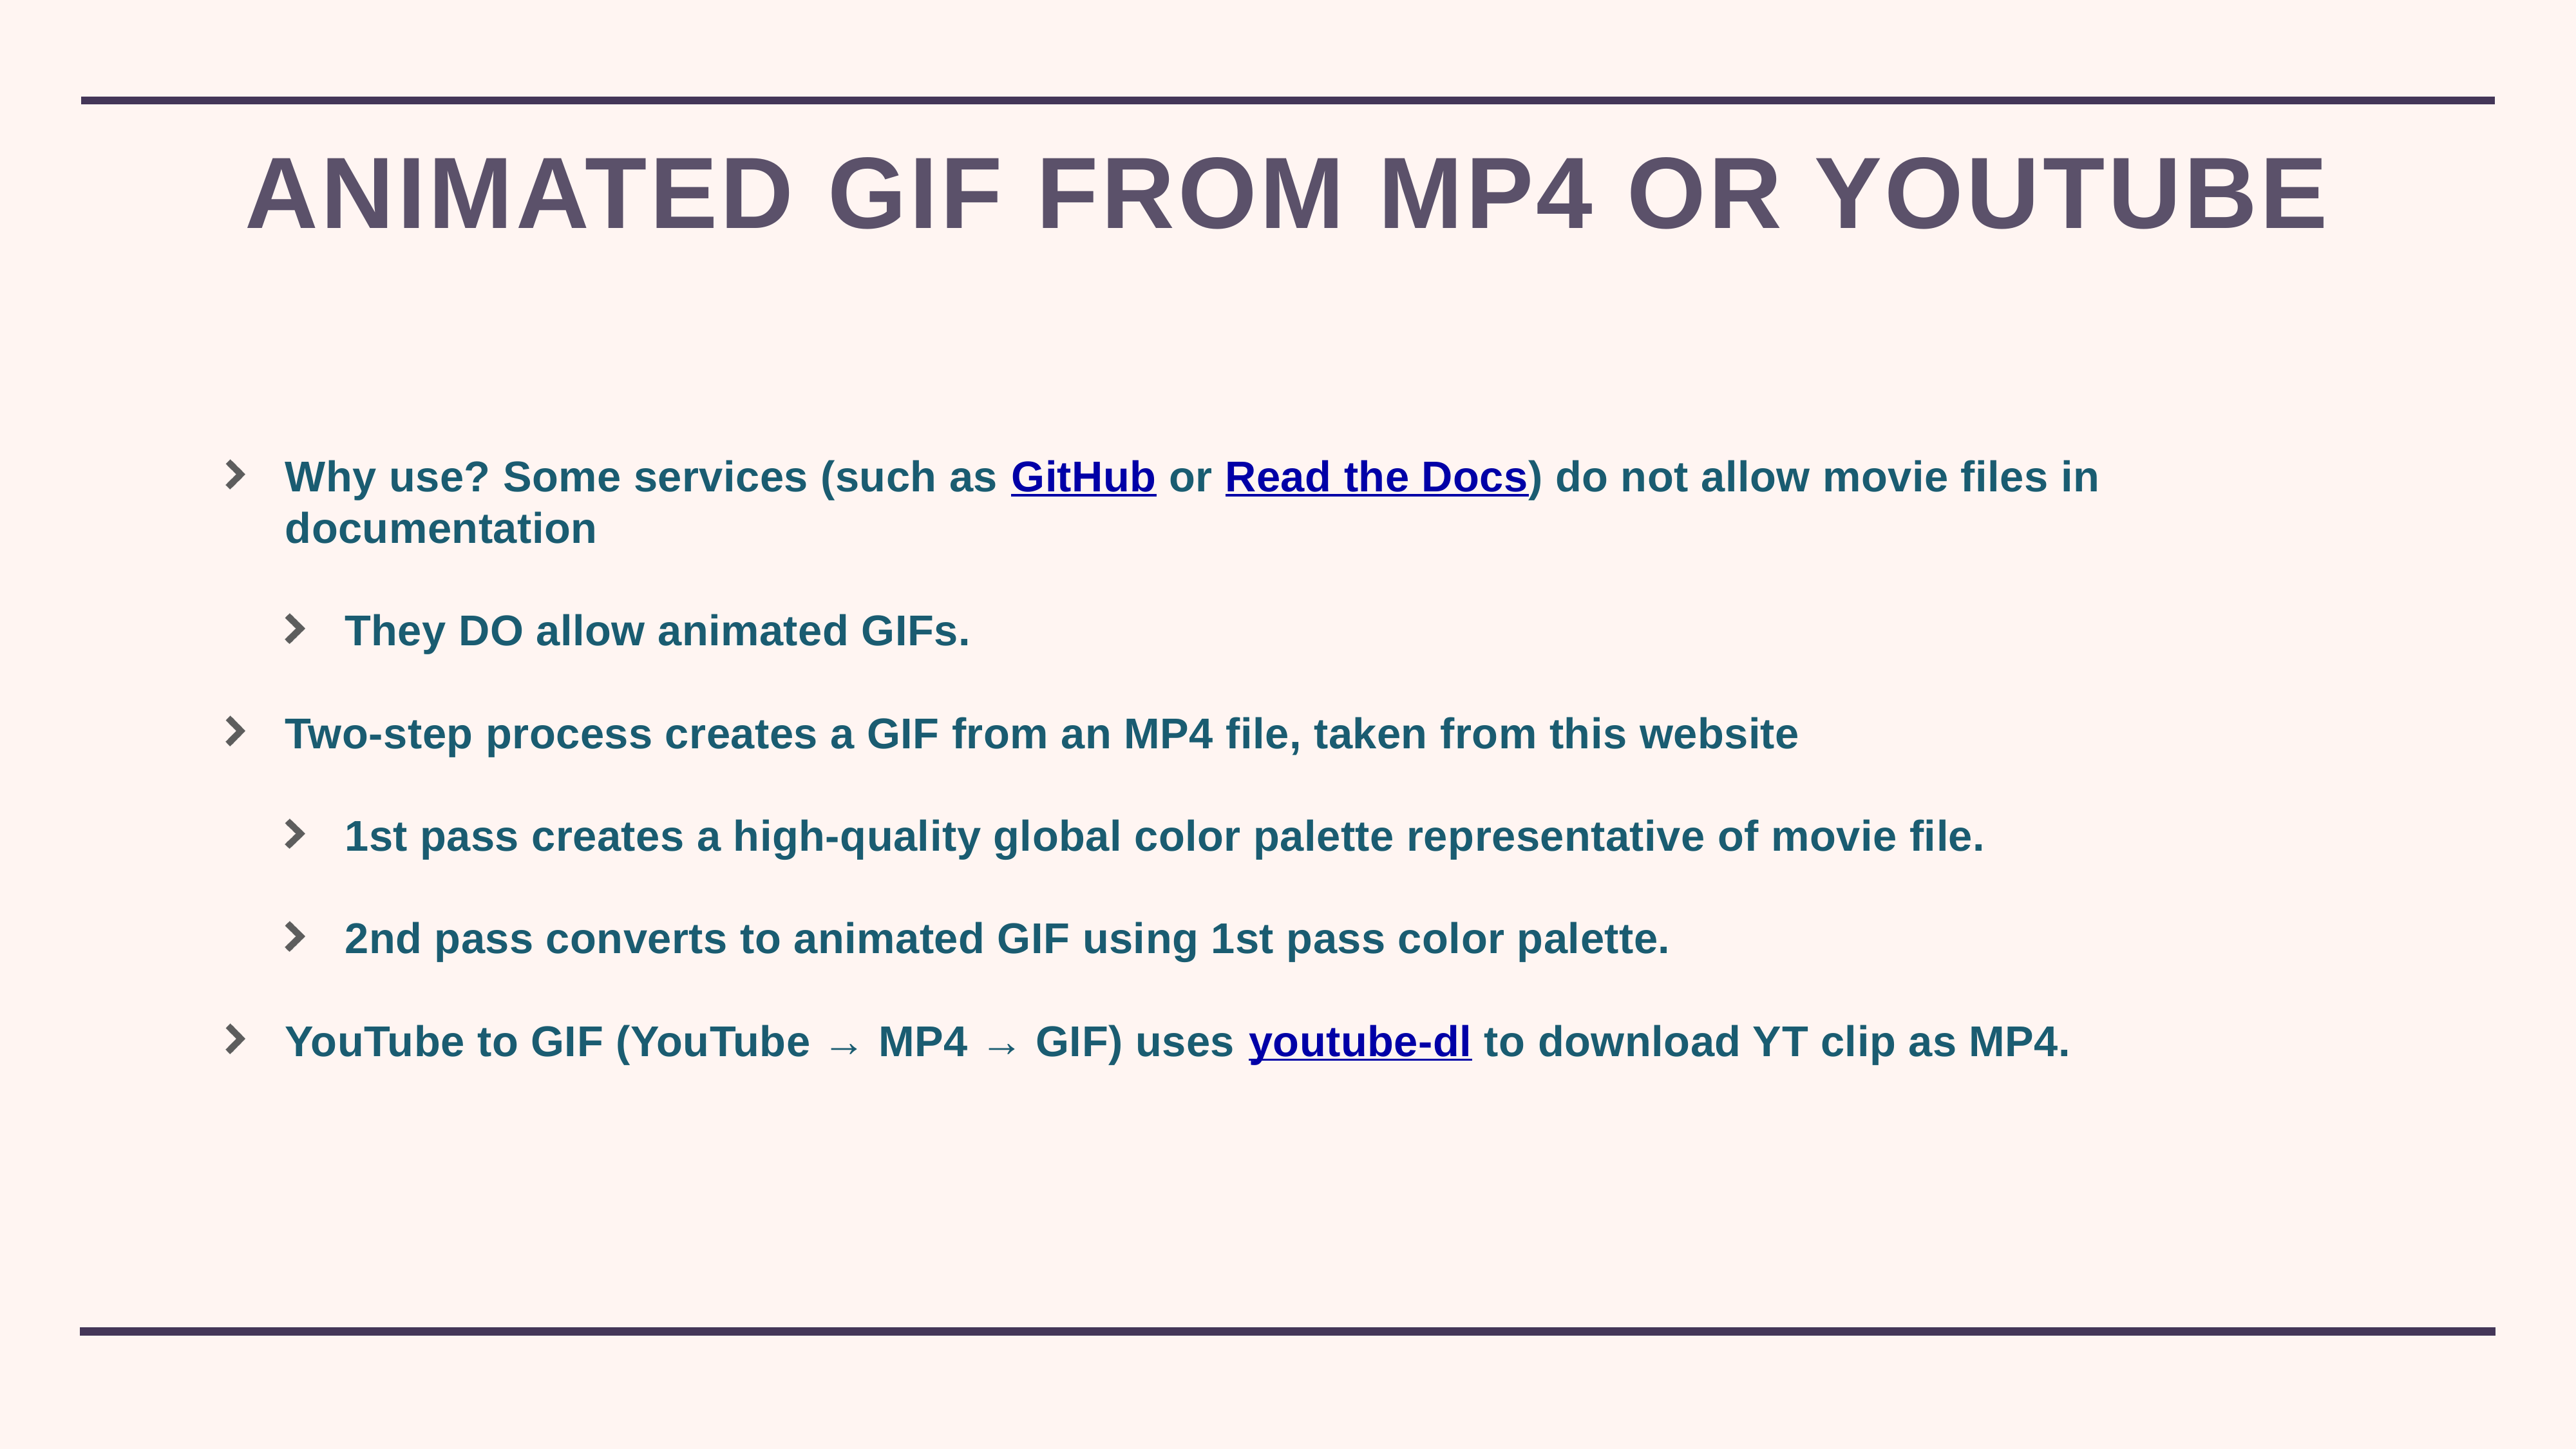

# animated gif from mp4 or youtube
Why use? Some services (such as GitHub or Read the Docs) do not allow movie files in documentation
They DO allow animated GIFs.
Two-step process creates a GIF from an MP4 file, taken from this website
1st pass creates a high-quality global color palette representative of movie file.
2nd pass converts to animated GIF using 1st pass color palette.
YouTube to GIF (YouTube → MP4 → GIF) uses youtube-dl to download YT clip as MP4.